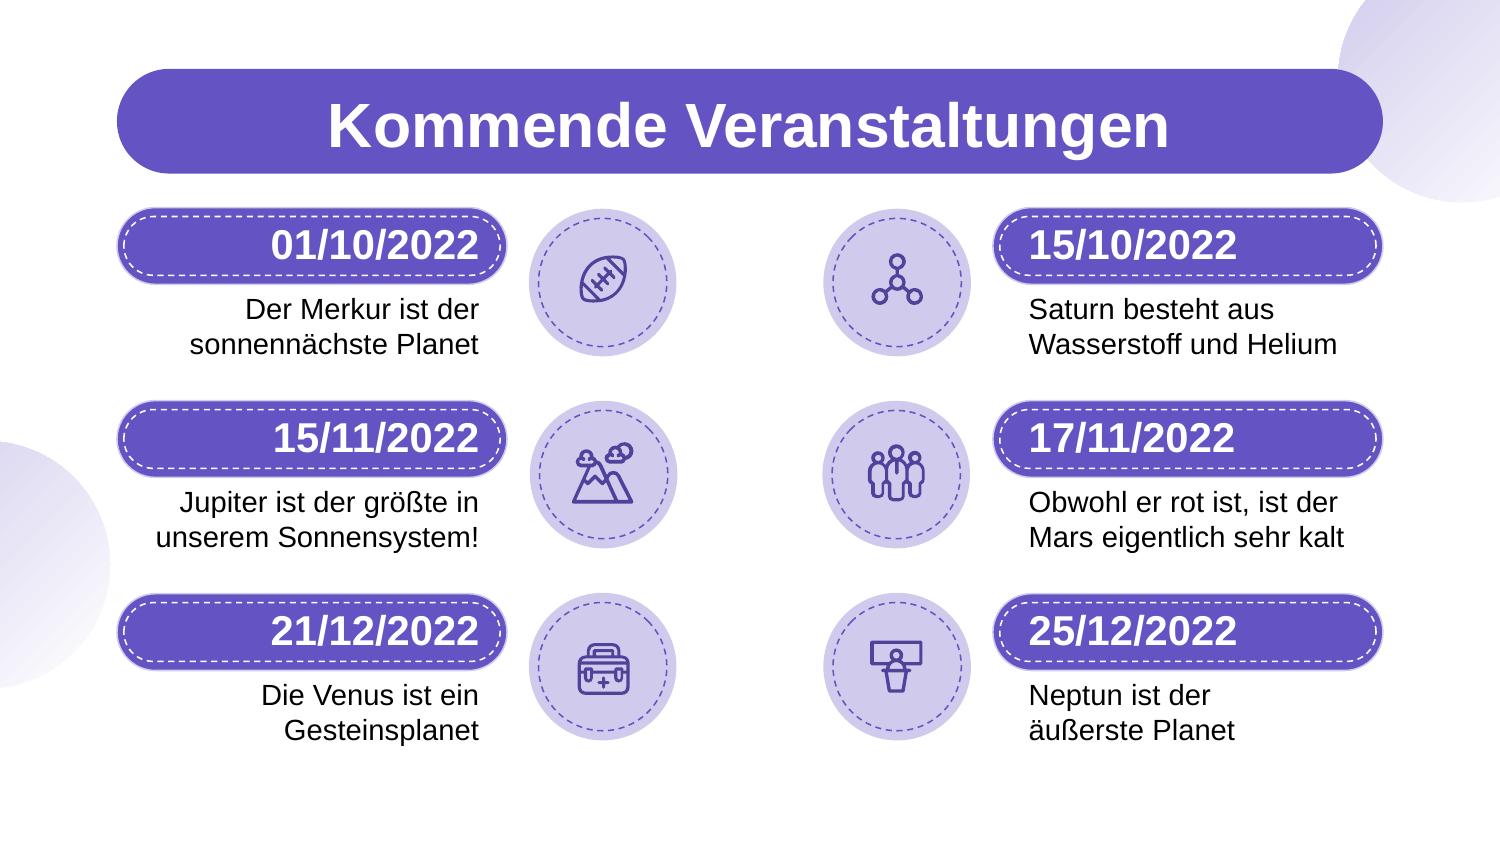

# Kommende Veranstaltungen

01/10/2022
15/10/2022

Der Merkur ist der sonnennächste Planet
Saturn besteht aus Wasserstoff und Helium

15/11/2022
17/11/2022

Jupiter ist der größte in unserem Sonnensystem!
Obwohl er rot ist, ist der Mars eigentlich sehr kalt

21/12/2022
25/12/2022

Die Venus ist ein Gesteinsplanet
Neptun ist der
äußerste Planet